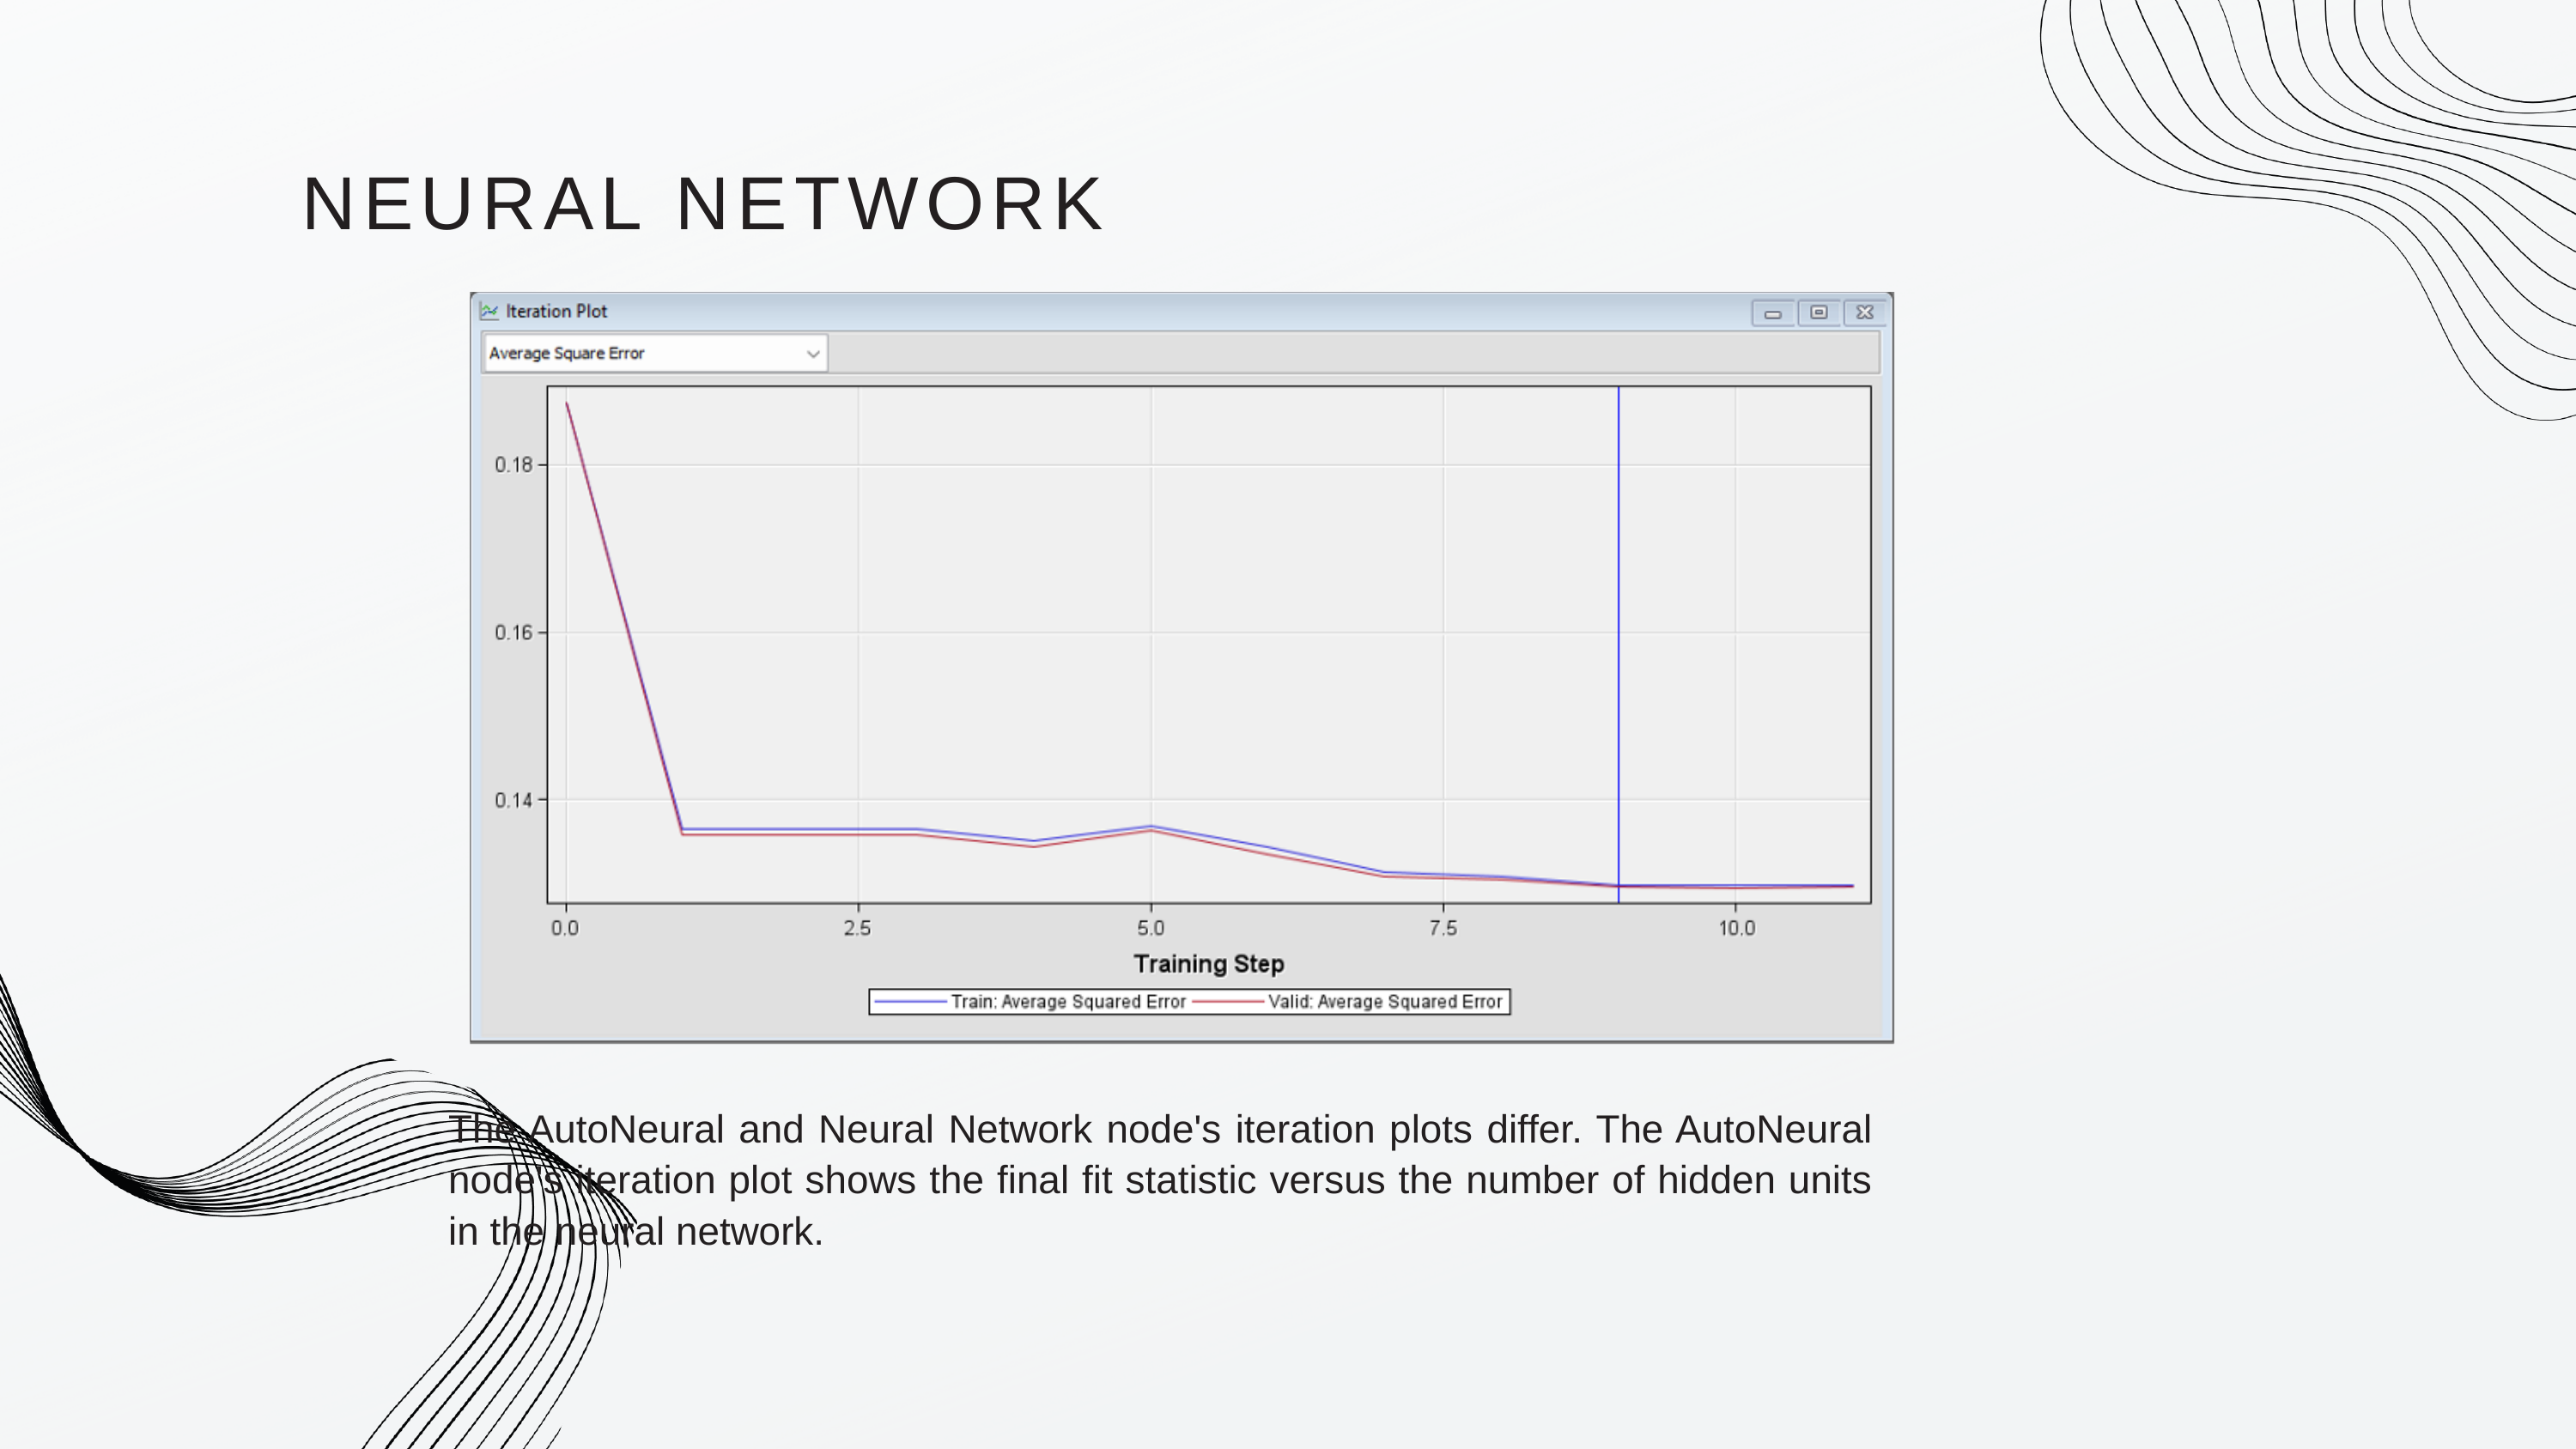

NEURAL NETWORK

The AutoNeural and Neural Network node's iteration plots differ. The AutoNeural node's iteration plot shows the final fit statistic versus the number of hidden units in the neural network.